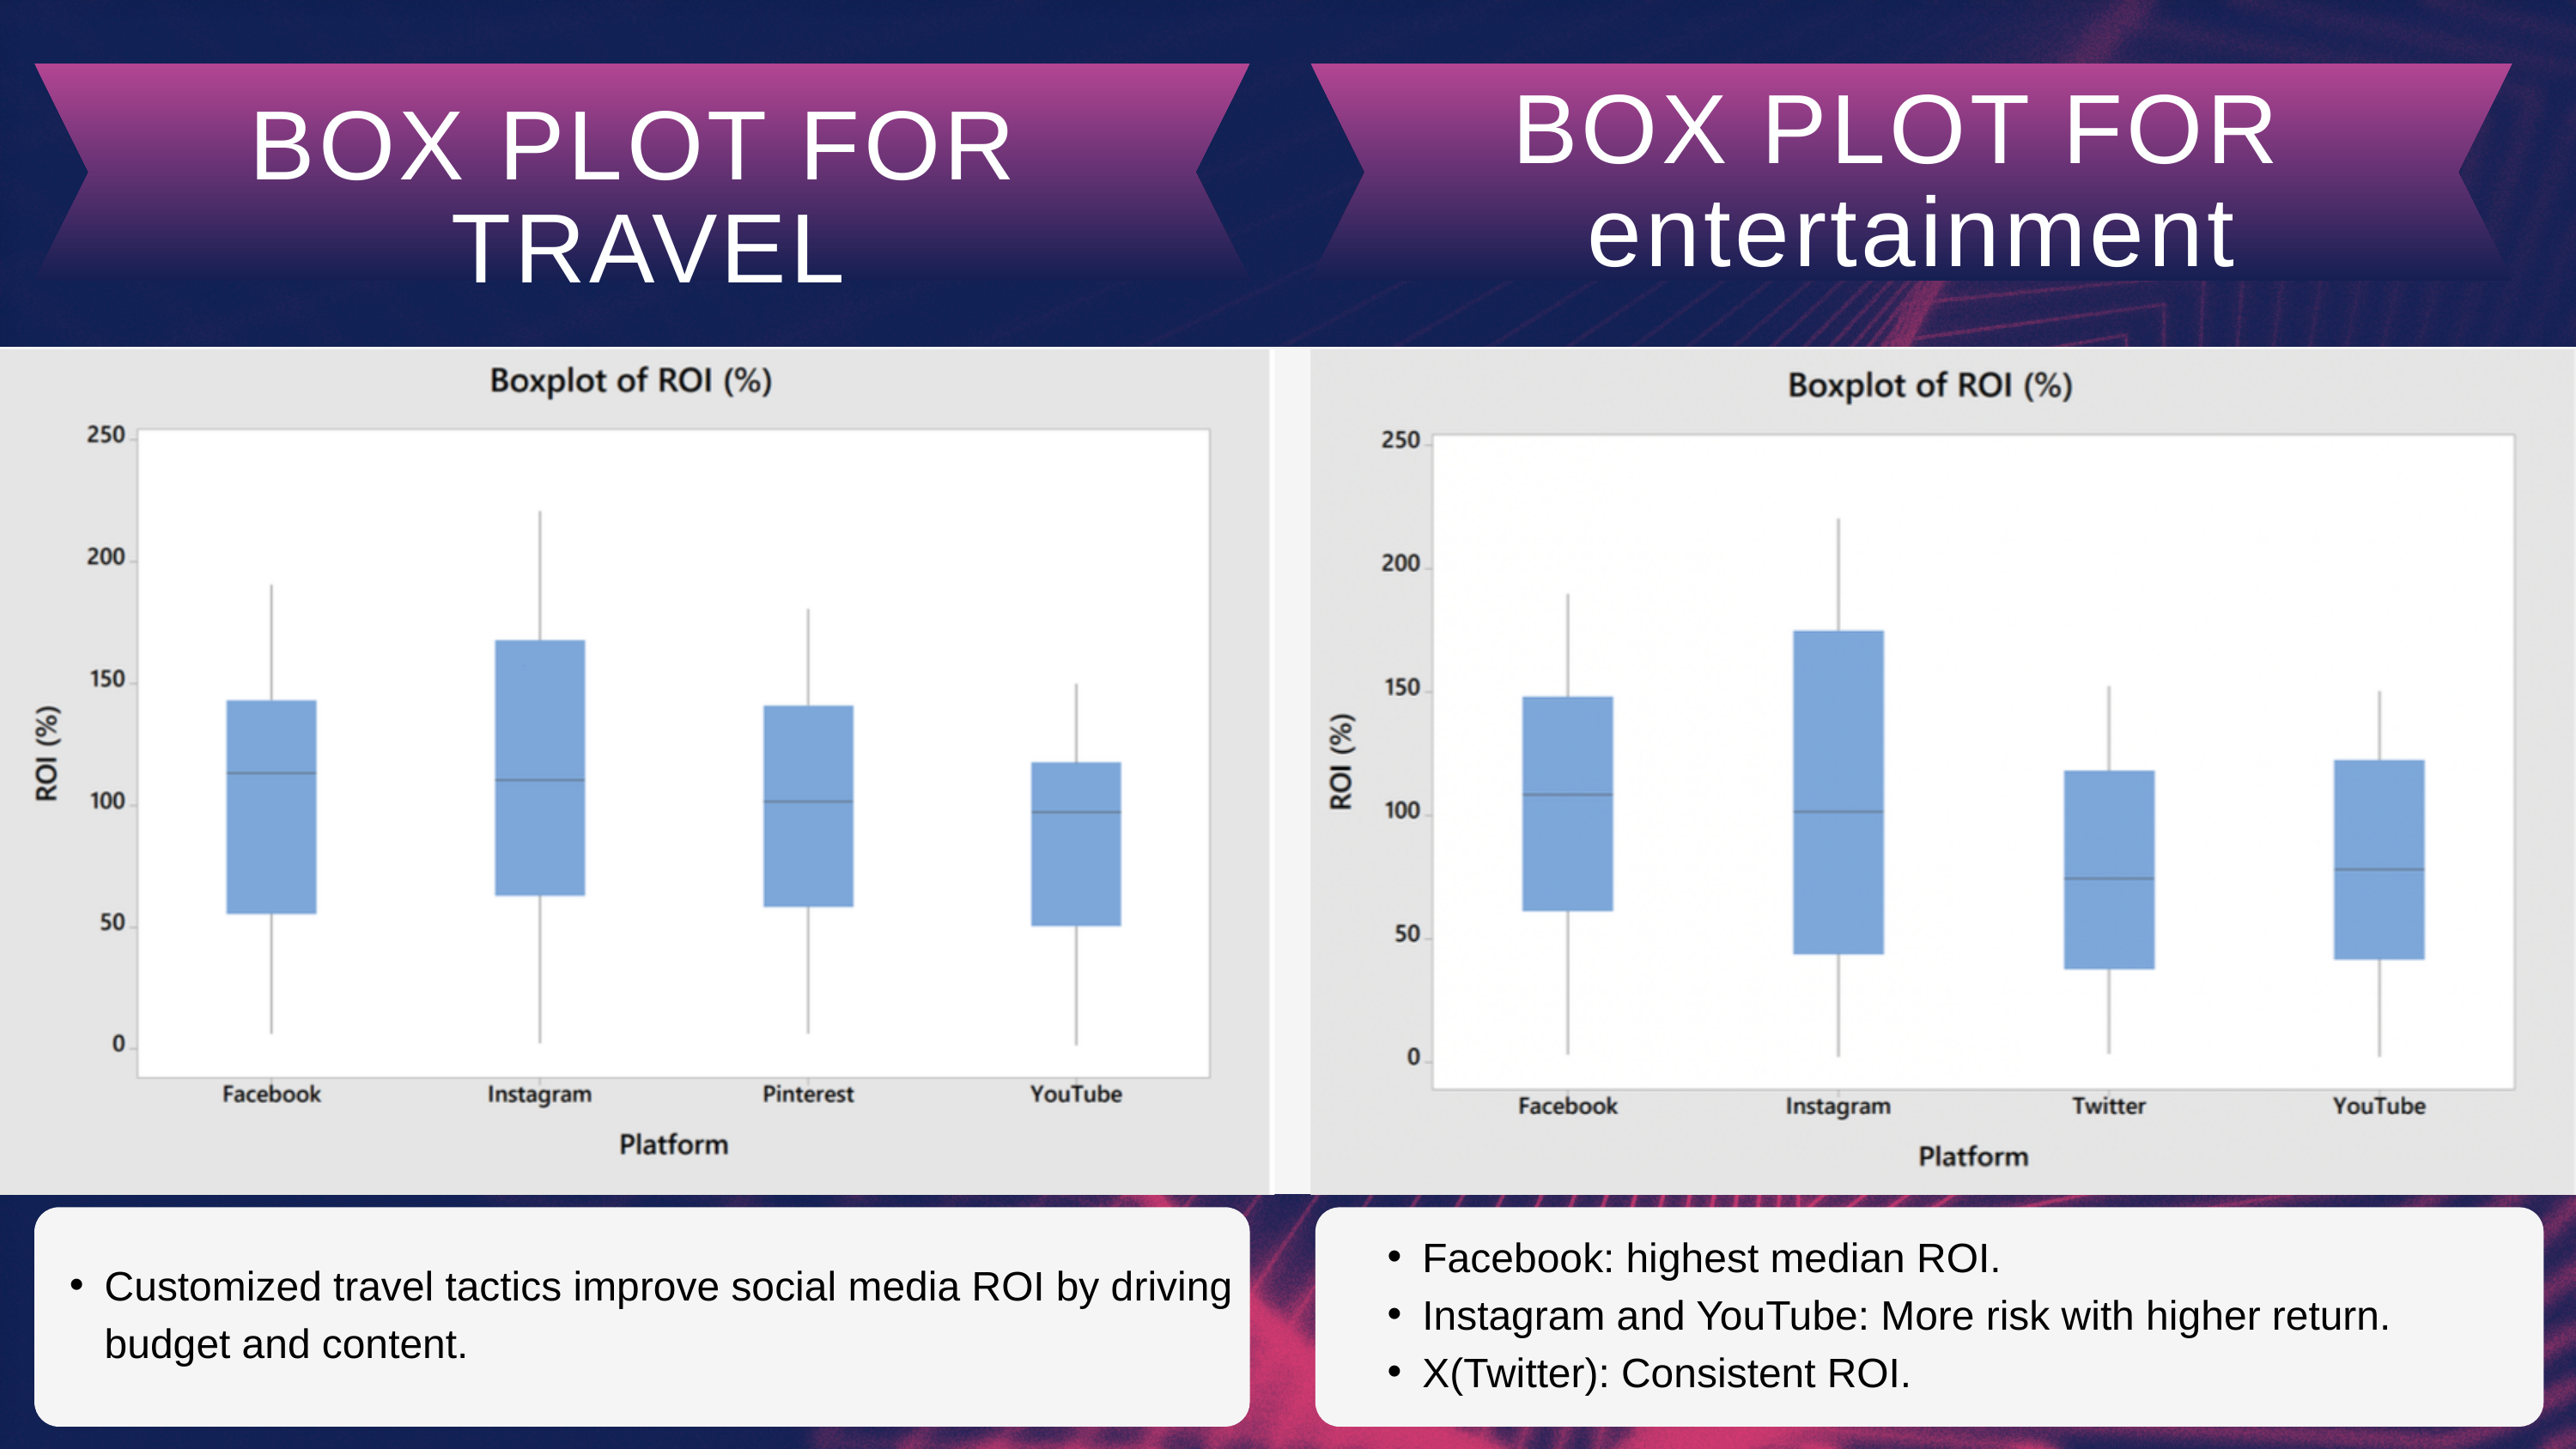

BOX PLOT FOR
entertainment

BOX PLOT FOR
TRAVEL

Customized travel tactics improve social media ROI by driving budget and content.

Facebook: highest median ROI.
Instagram and YouTube: More risk with higher return.
X(Twitter): Consistent ROI.